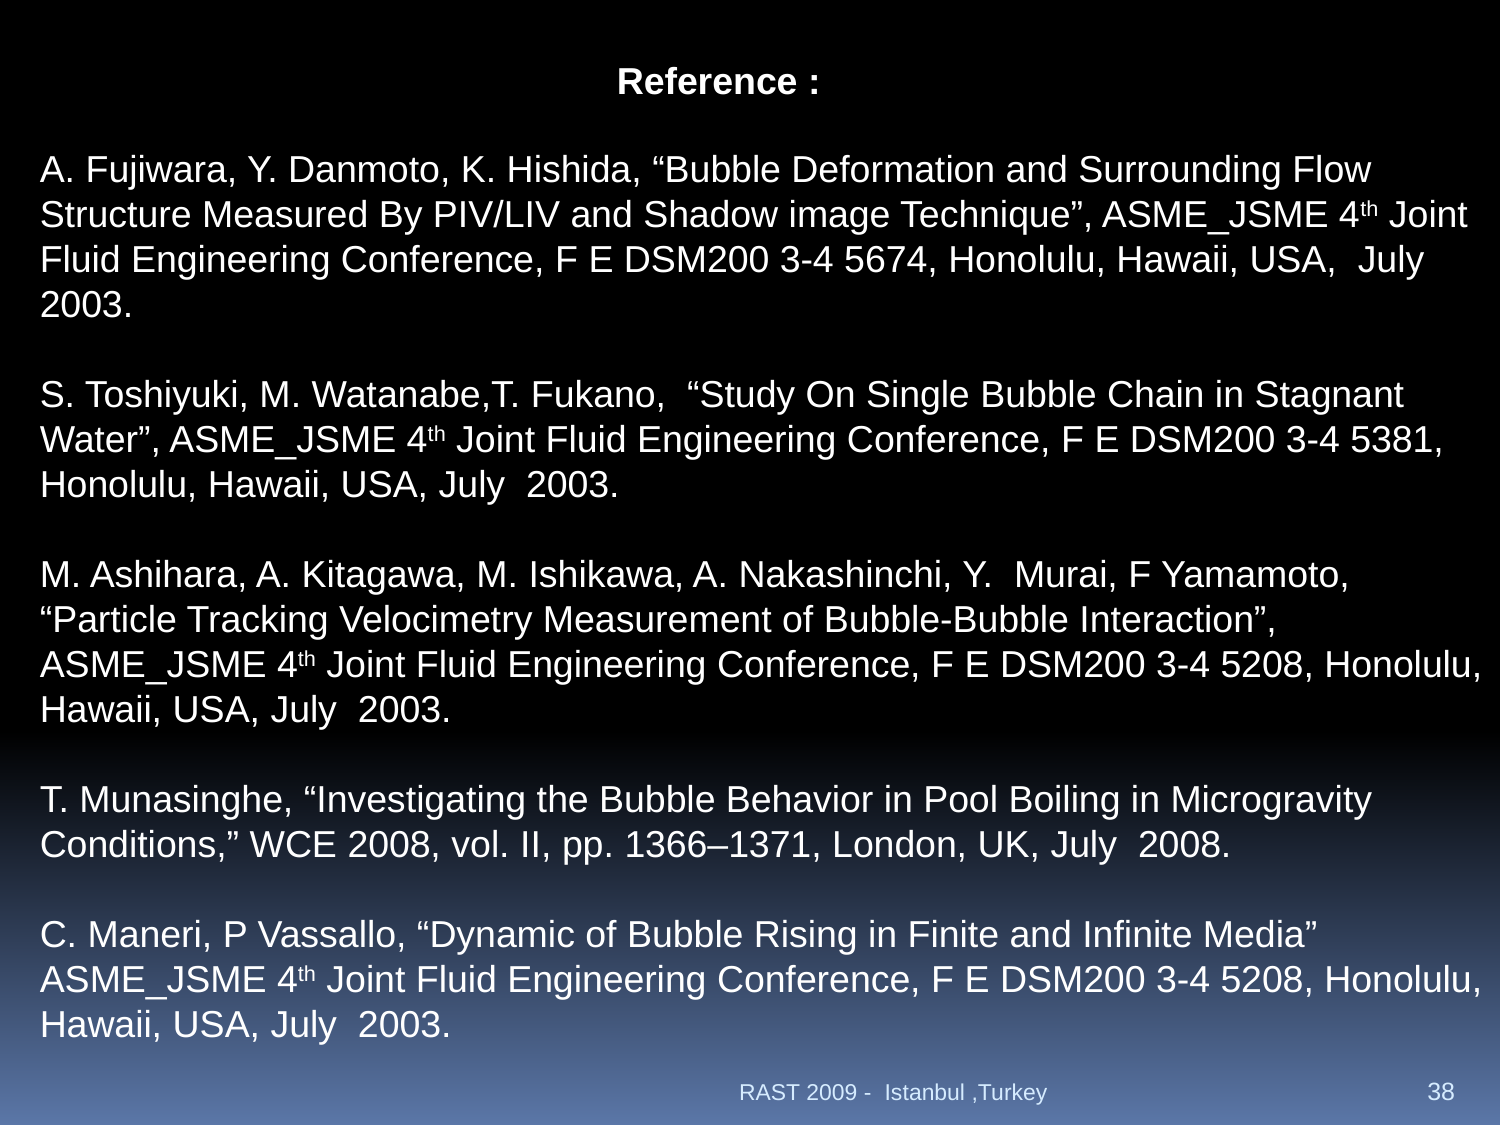

Reference :
A. Fujiwara, Y. Danmoto, K. Hishida, “Bubble Deformation and Surrounding Flow Structure Measured By PIV/LIV and Shadow image Technique”, ASME_JSME 4th Joint Fluid Engineering Conference, F E DSM200 3-4 5674, Honolulu, Hawaii, USA,  July  2003.

S. Toshiyuki, M. Watanabe,T. Fukano,  “Study On Single Bubble Chain in Stagnant Water”, ASME_JSME 4th Joint Fluid Engineering Conference, F E DSM200 3-4 5381, Honolulu, Hawaii, USA, July  2003.

M. Ashihara, A. Kitagawa, M. Ishikawa, A. Nakashinchi, Y.  Murai, F Yamamoto, “Particle Tracking Velocimetry Measurement of Bubble-Bubble Interaction”, ASME_JSME 4th Joint Fluid Engineering Conference, F E DSM200 3-4 5208, Honolulu, Hawaii, USA, July  2003.

T. Munasinghe, “Investigating the Bubble Behavior in Pool Boiling in Microgravity Conditions,” WCE 2008, vol. II, pp. 1366–1371, London, UK, July  2008.

C. Maneri, P Vassallo, “Dynamic of Bubble Rising in Finite and Infinite Media” ASME_JSME 4th Joint Fluid Engineering Conference, F E DSM200 3-4 5208, Honolulu, Hawaii, USA, July  2003.

RAST 2009 -  Istanbul ,Turkey
38